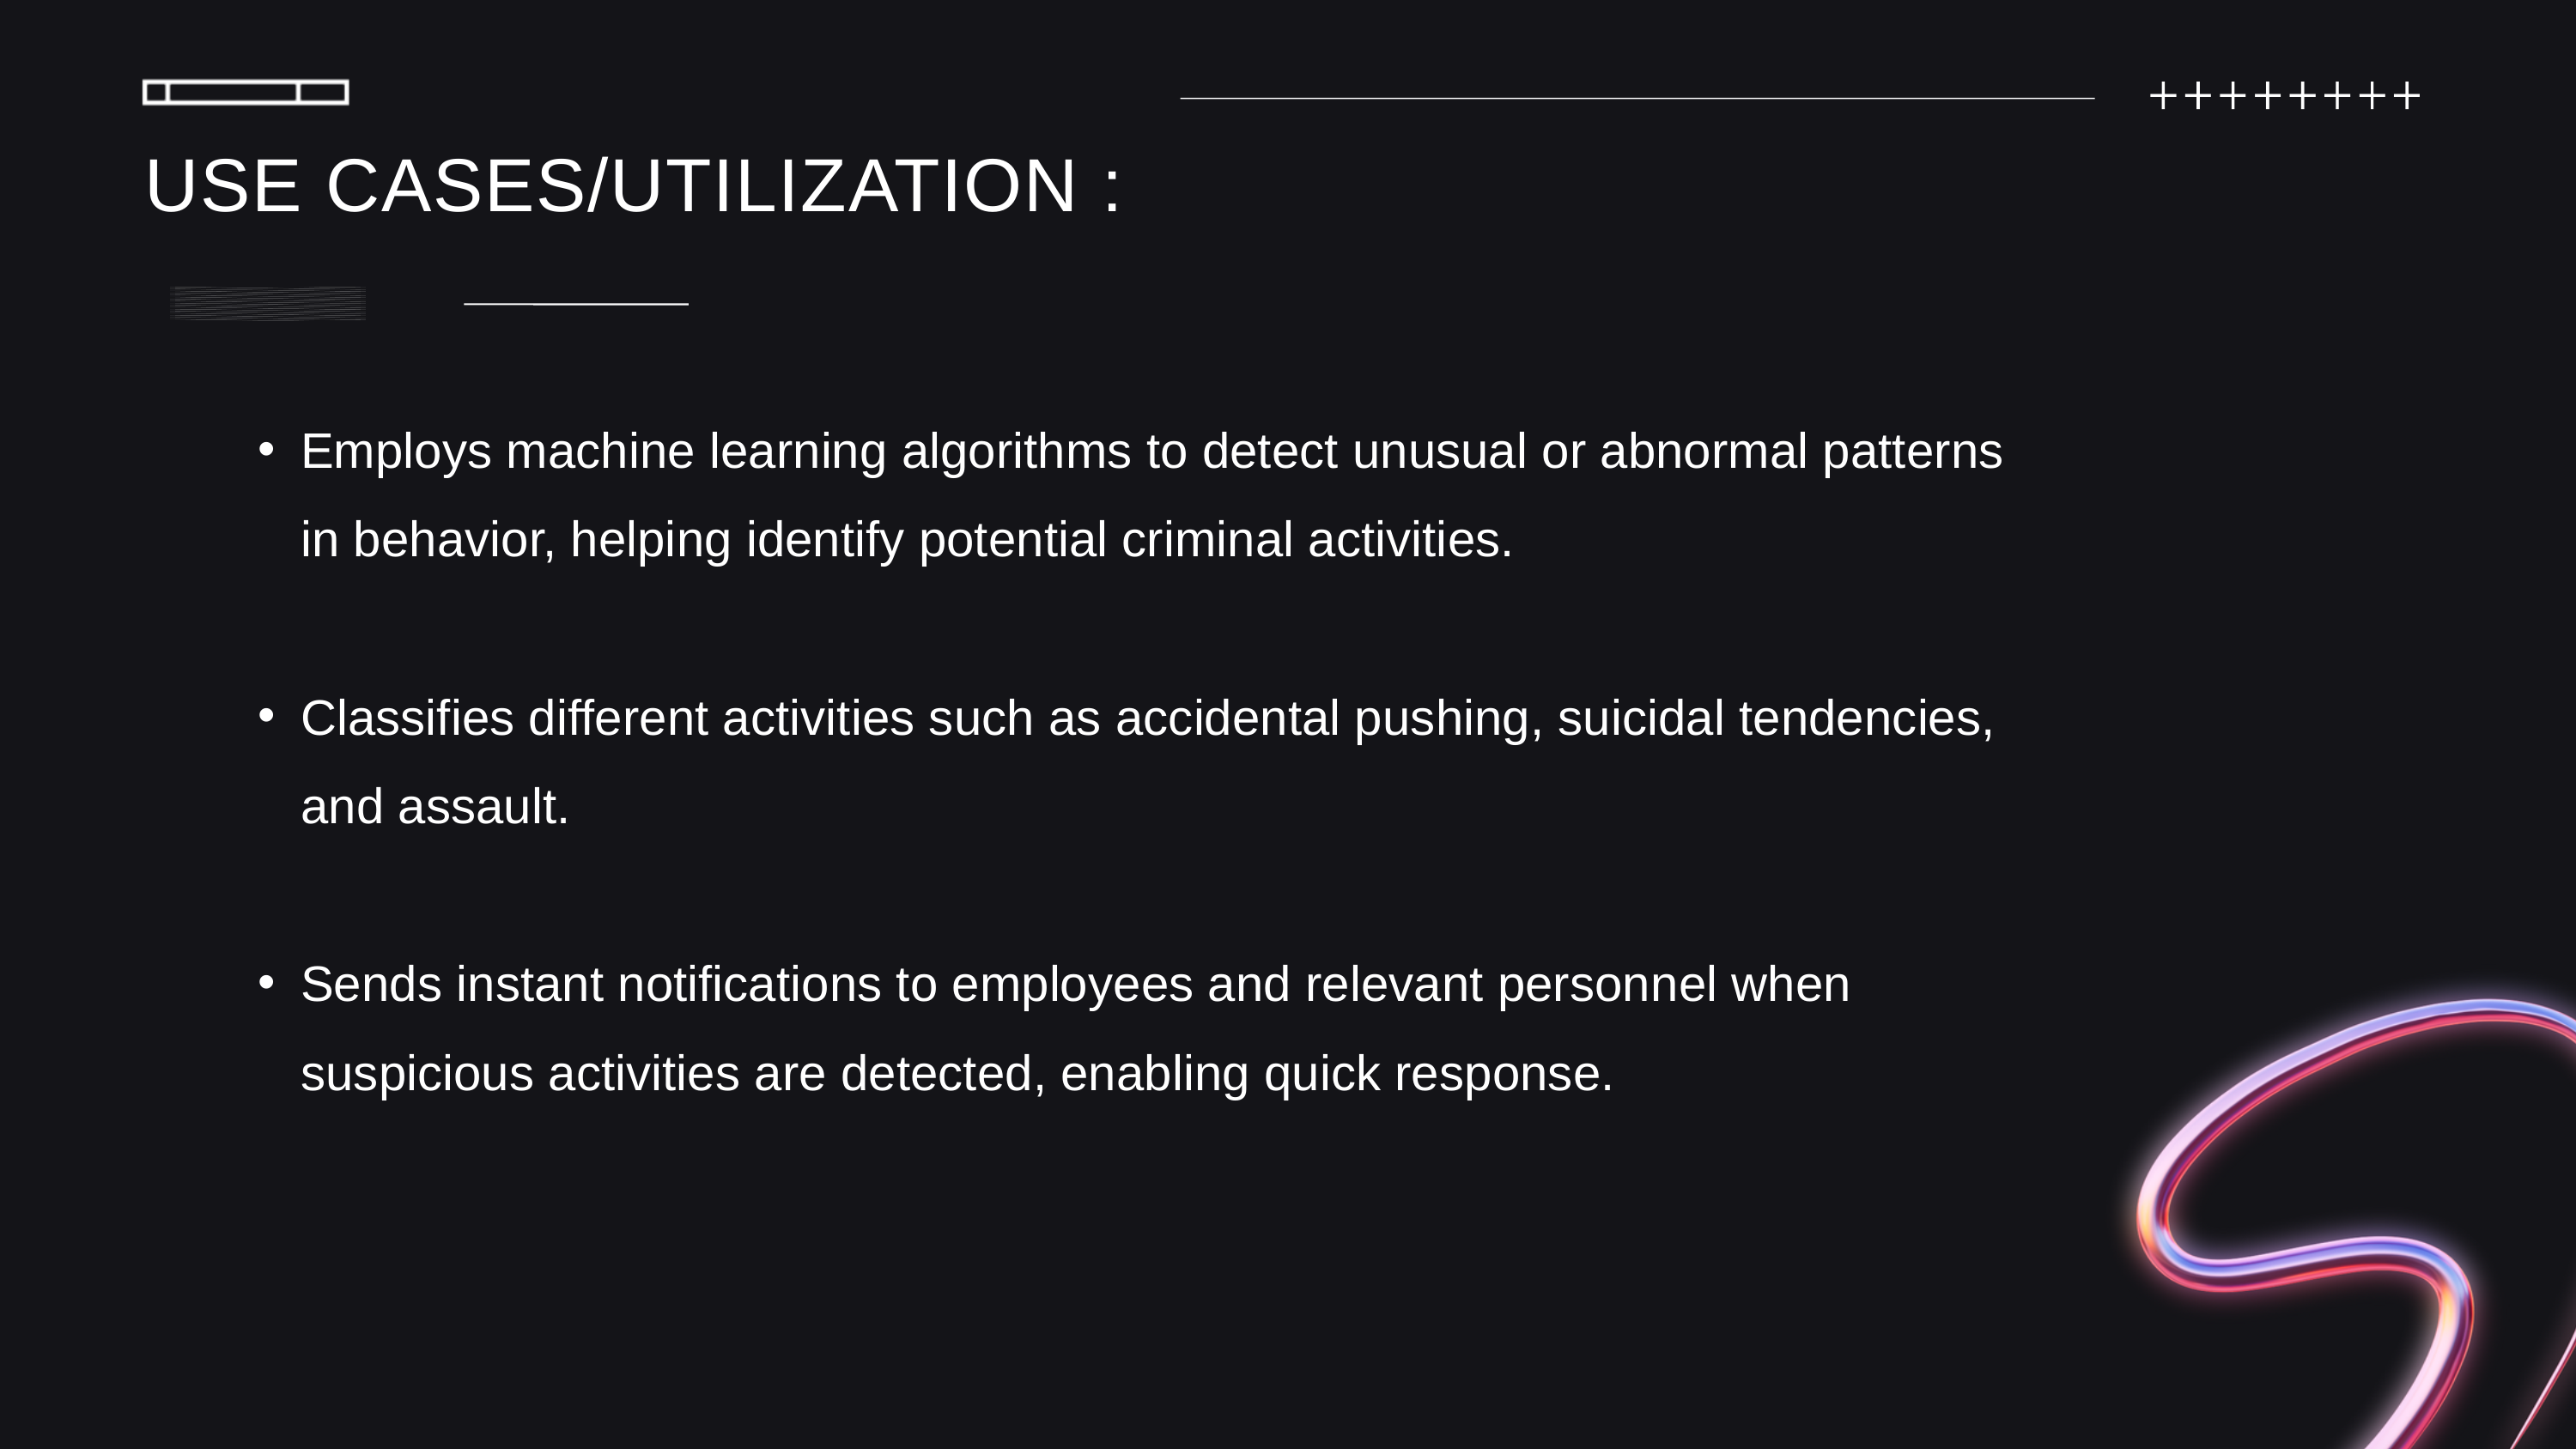

USE CASES/UTILIZATION :

Employs machine learning algorithms to detect unusual or abnormal patterns in behavior, helping identify potential criminal activities.

Classifies different activities such as accidental pushing, suicidal tendencies, and assault.

Sends instant notifications to employees and relevant personnel when suspicious activities are detected, enabling quick response.